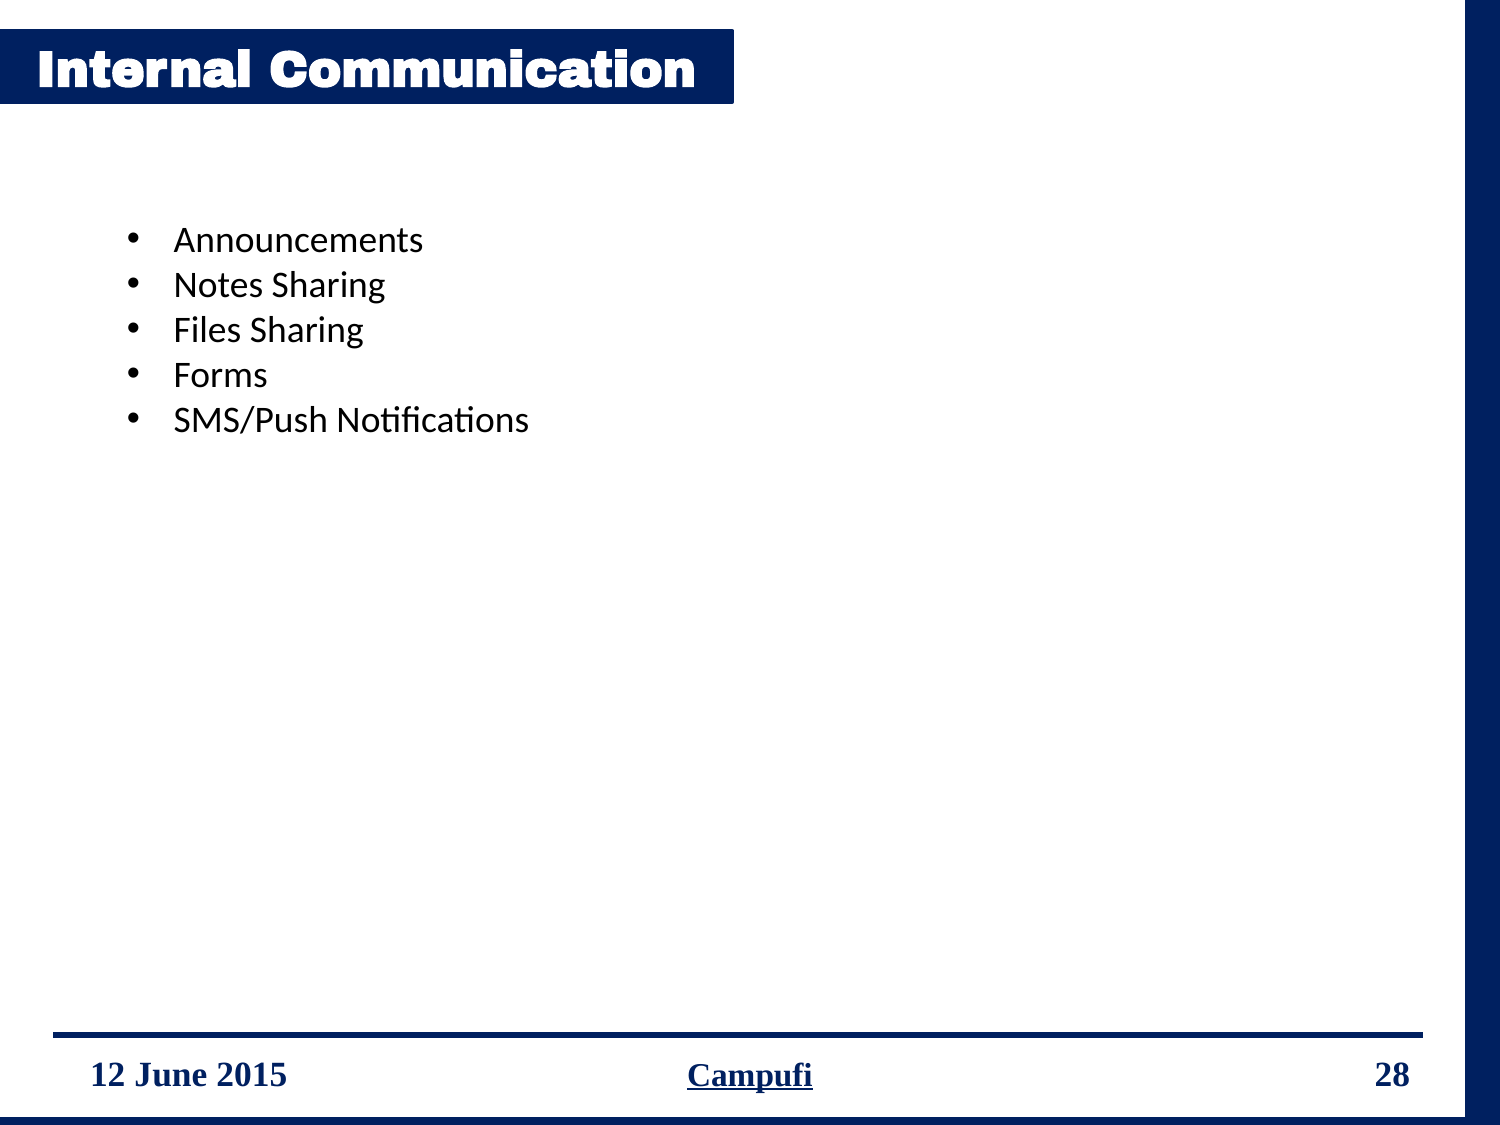

Internal Communication

Announcements
Notes Sharing
Files Sharing
Forms
SMS/Push Notifications

12 June 2015
Campufi
28